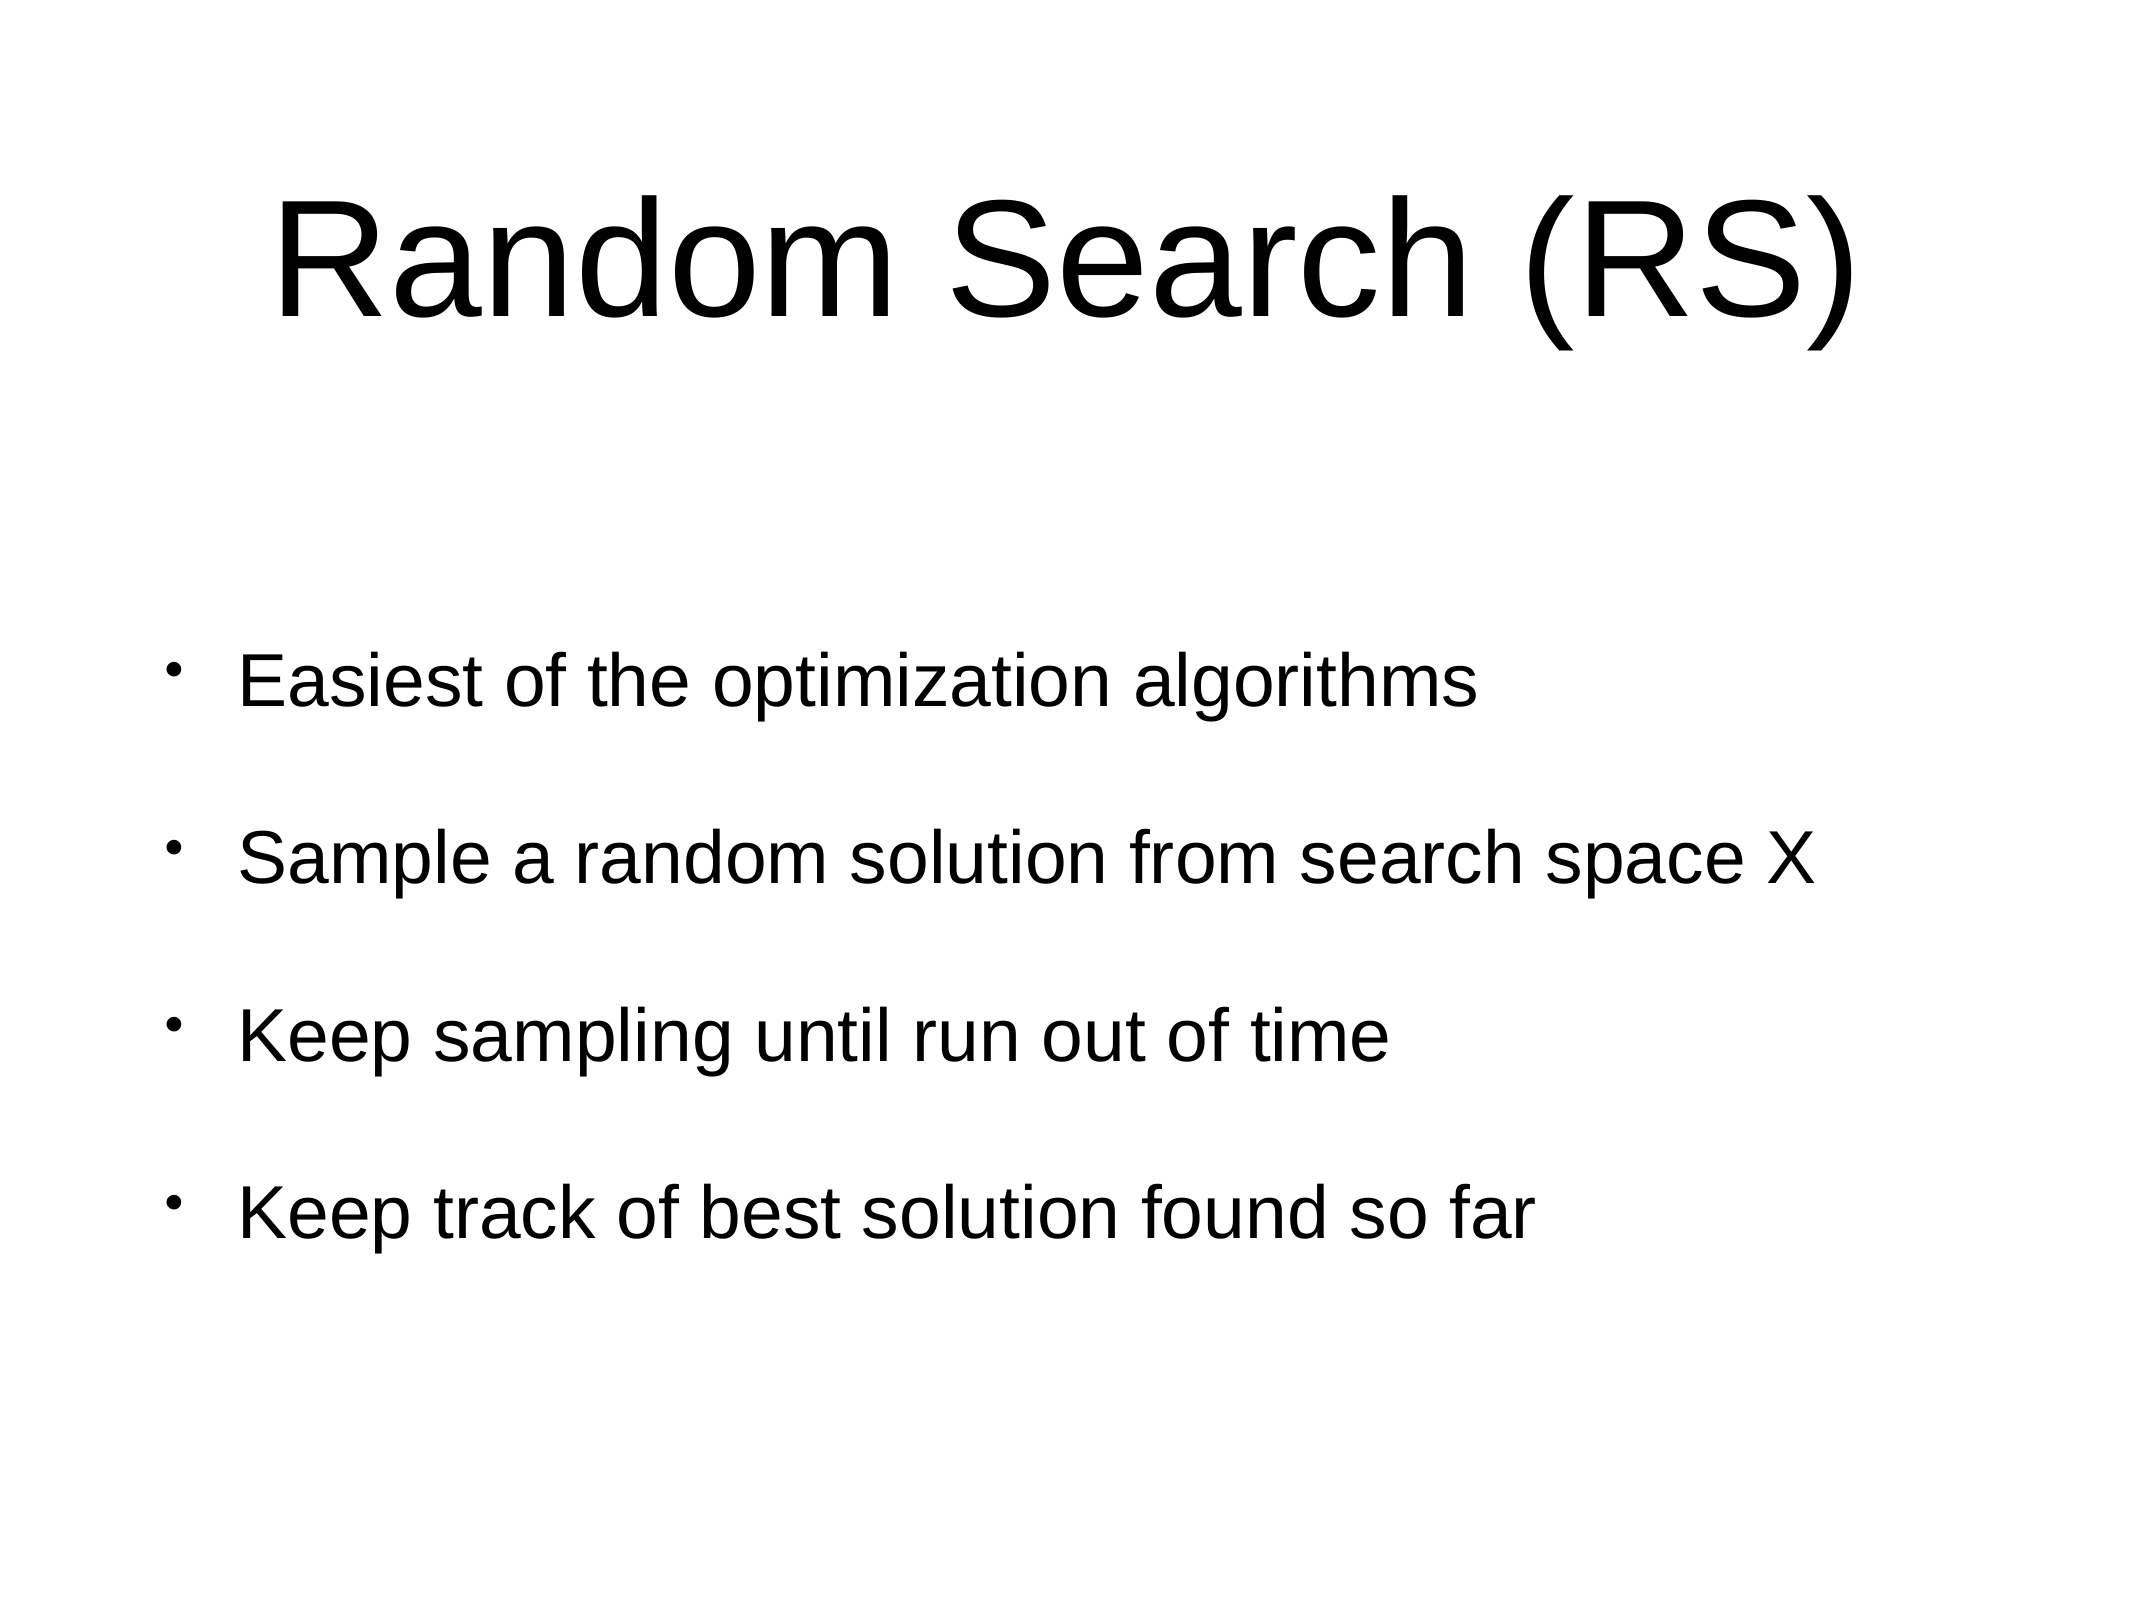

# Random Search (RS)
Easiest of the optimization algorithms
Sample a random solution from search space X
Keep sampling until run out of time
Keep track of best solution found so far